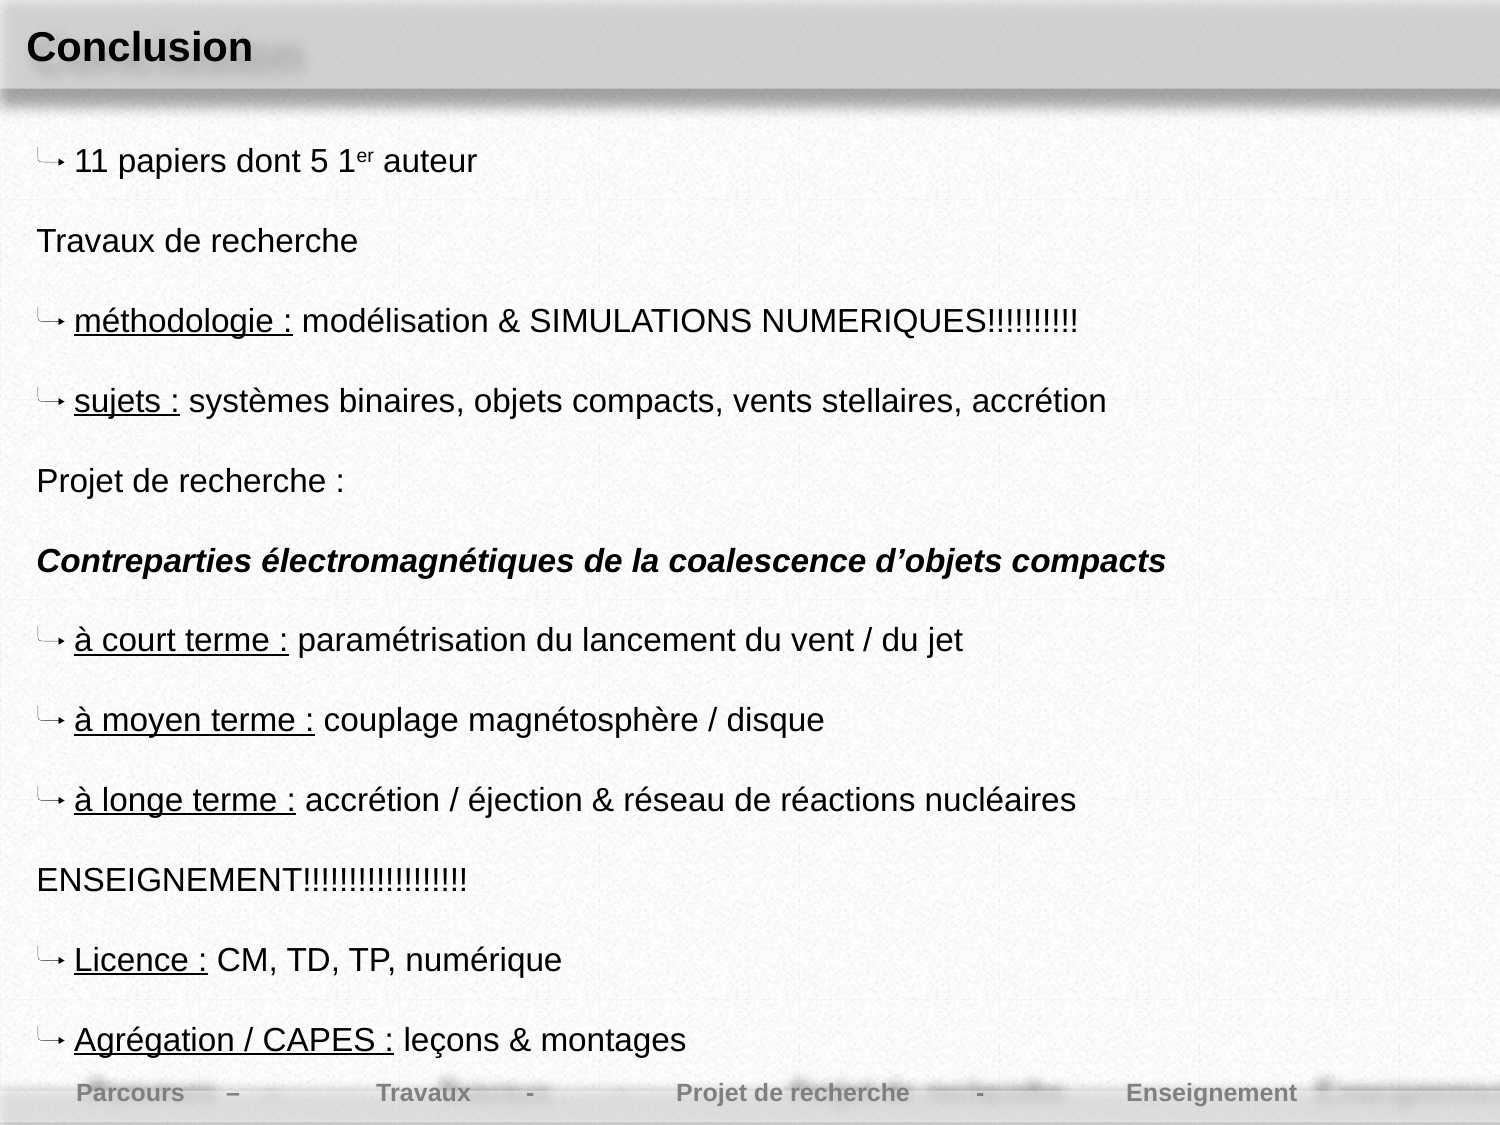

Conclusion
 11 papiers dont 5 1er auteur
Travaux de recherche
 méthodologie : modélisation & SIMULATIONS NUMERIQUES!!!!!!!!!!
 sujets : systèmes binaires, objets compacts, vents stellaires, accrétion
Projet de recherche :
Contreparties électromagnétiques de la coalescence d’objets compacts
 à court terme : paramétrisation du lancement du vent / du jet
 à moyen terme : couplage magnétosphère / disque
 à longe terme : accrétion / éjection & réseau de réactions nucléaires
ENSEIGNEMENT!!!!!!!!!!!!!!!!!!
 Licence : CM, TD, TP, numérique
 Agrégation / CAPES : leçons & montages

Parcours	–	Travaux	-	Projet de recherche	-	Enseignement